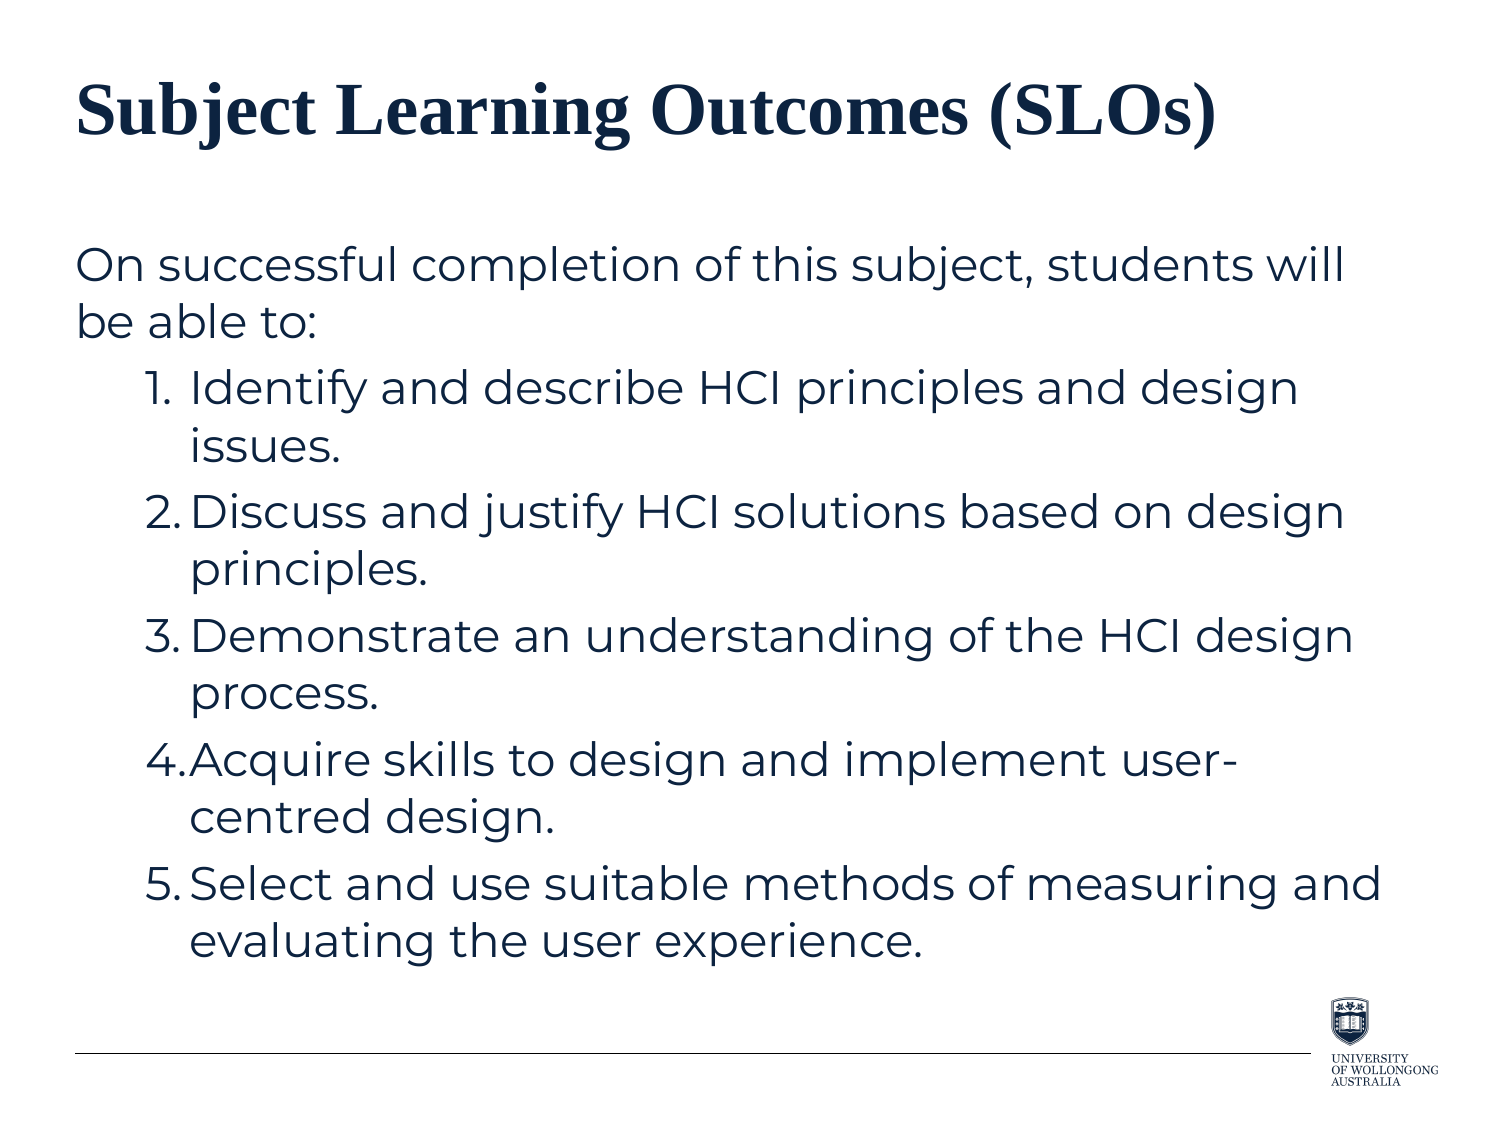

# Subject Learning Outcomes (SLOs)
On successful completion of this subject, students will be able to:
Identify and describe HCI principles and design issues.
Discuss and justify HCI solutions based on design principles.
Demonstrate an understanding of the HCI design process.
Acquire skills to design and implement user-centred design.
Select and use suitable methods of measuring and evaluating the user experience.